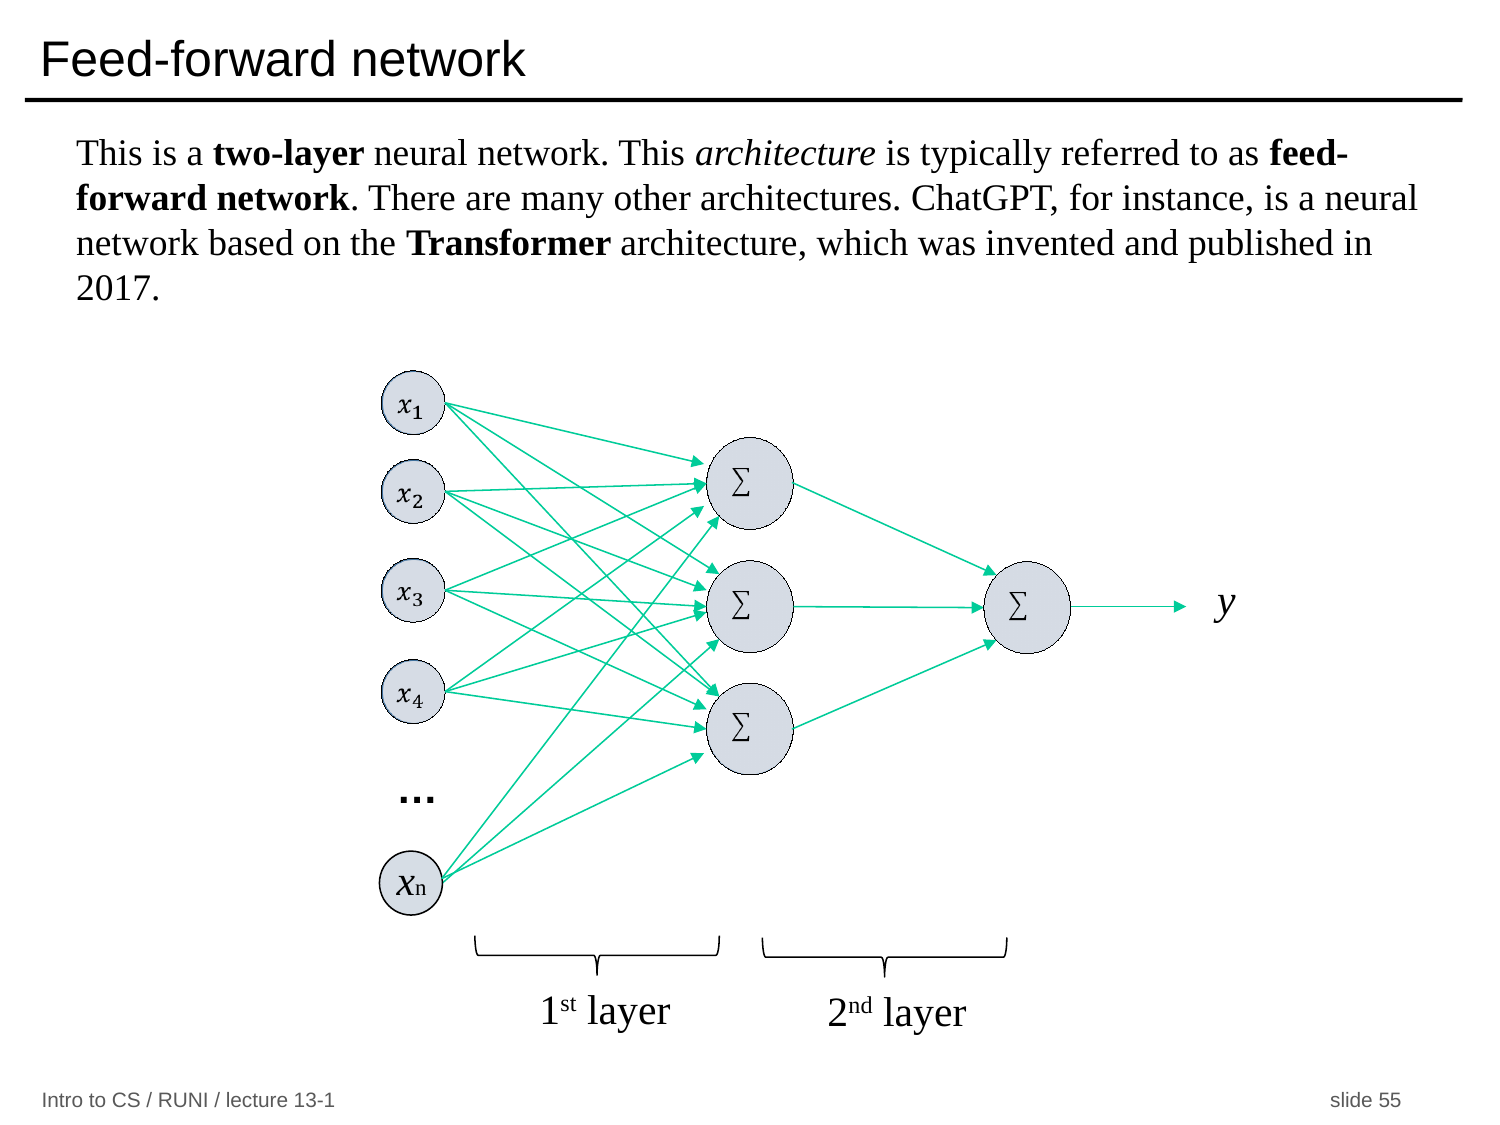

# Feed-forward network
This is a two-layer neural network. This architecture is typically referred to as feed-forward network. There are many other architectures. ChatGPT, for instance, is a neural network based on the Transformer architecture, which was invented and published in 2017.

y

…

xn

1st layer
2nd layer